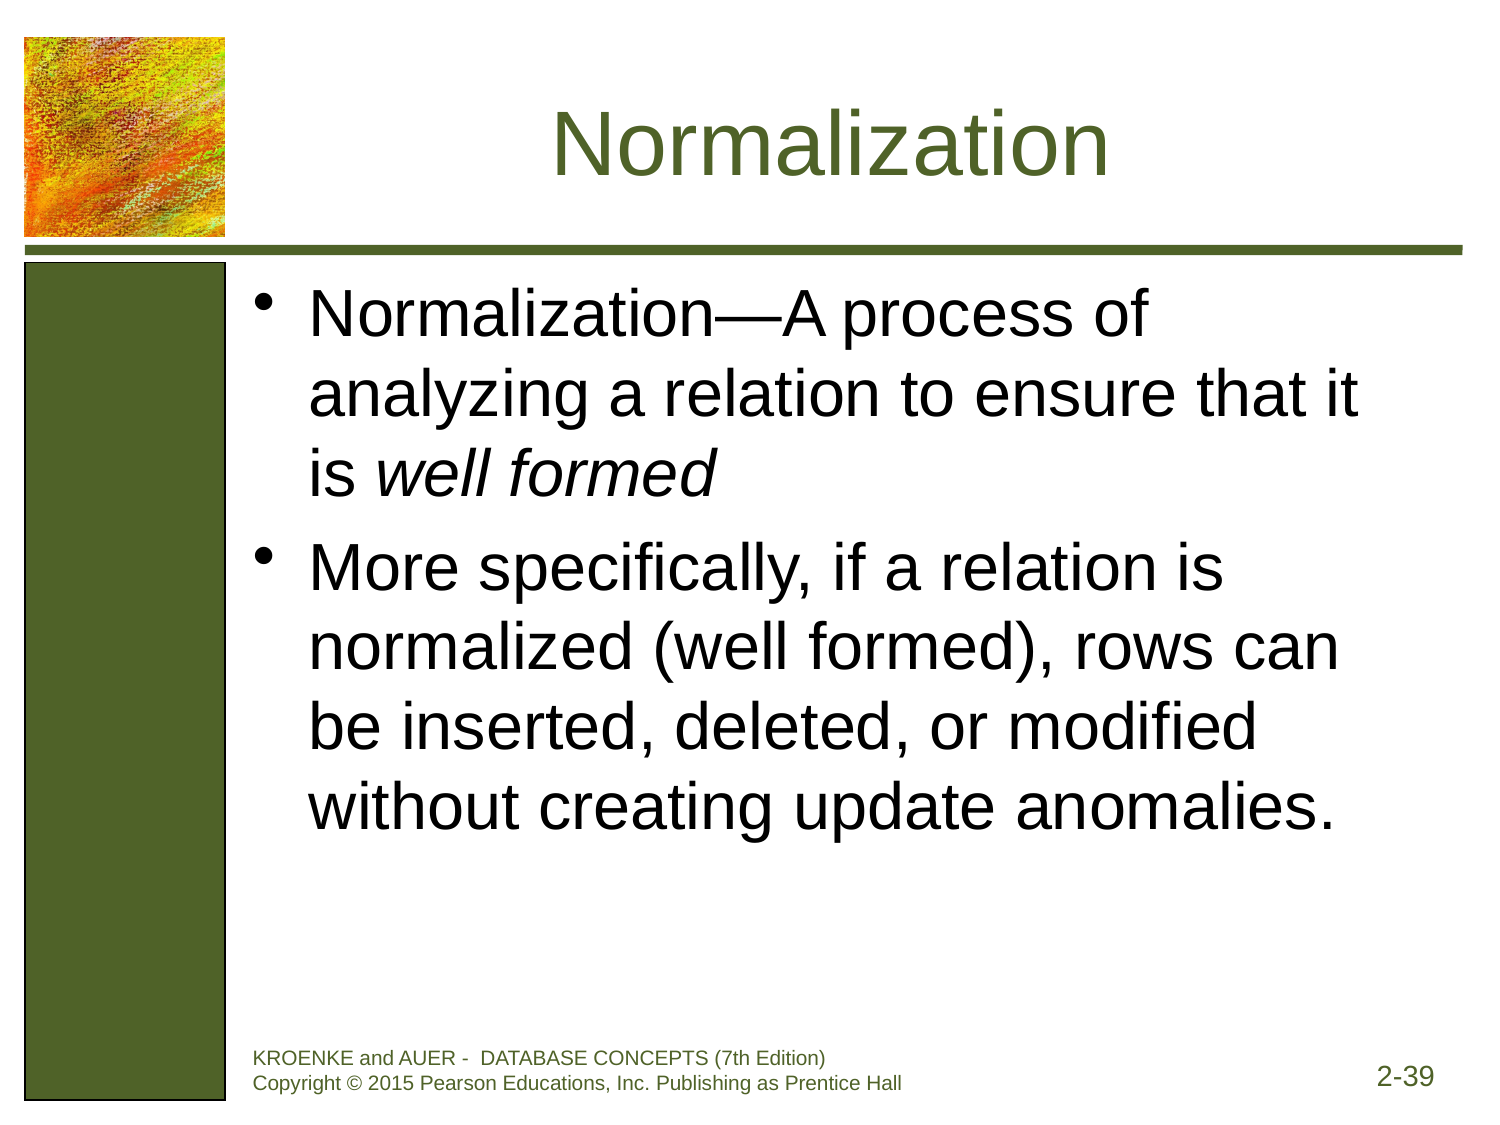

# Normalization
Normalization—A process of analyzing a relation to ensure that it is well formed
More specifically, if a relation is normalized (well formed), rows can be inserted, deleted, or modified without creating update anomalies.
KROENKE and AUER -  DATABASE CONCEPTS (7th Edition)                                    Copyright © 2015 Pearson Educations, Inc. Publishing as Prentice Hall
2-39